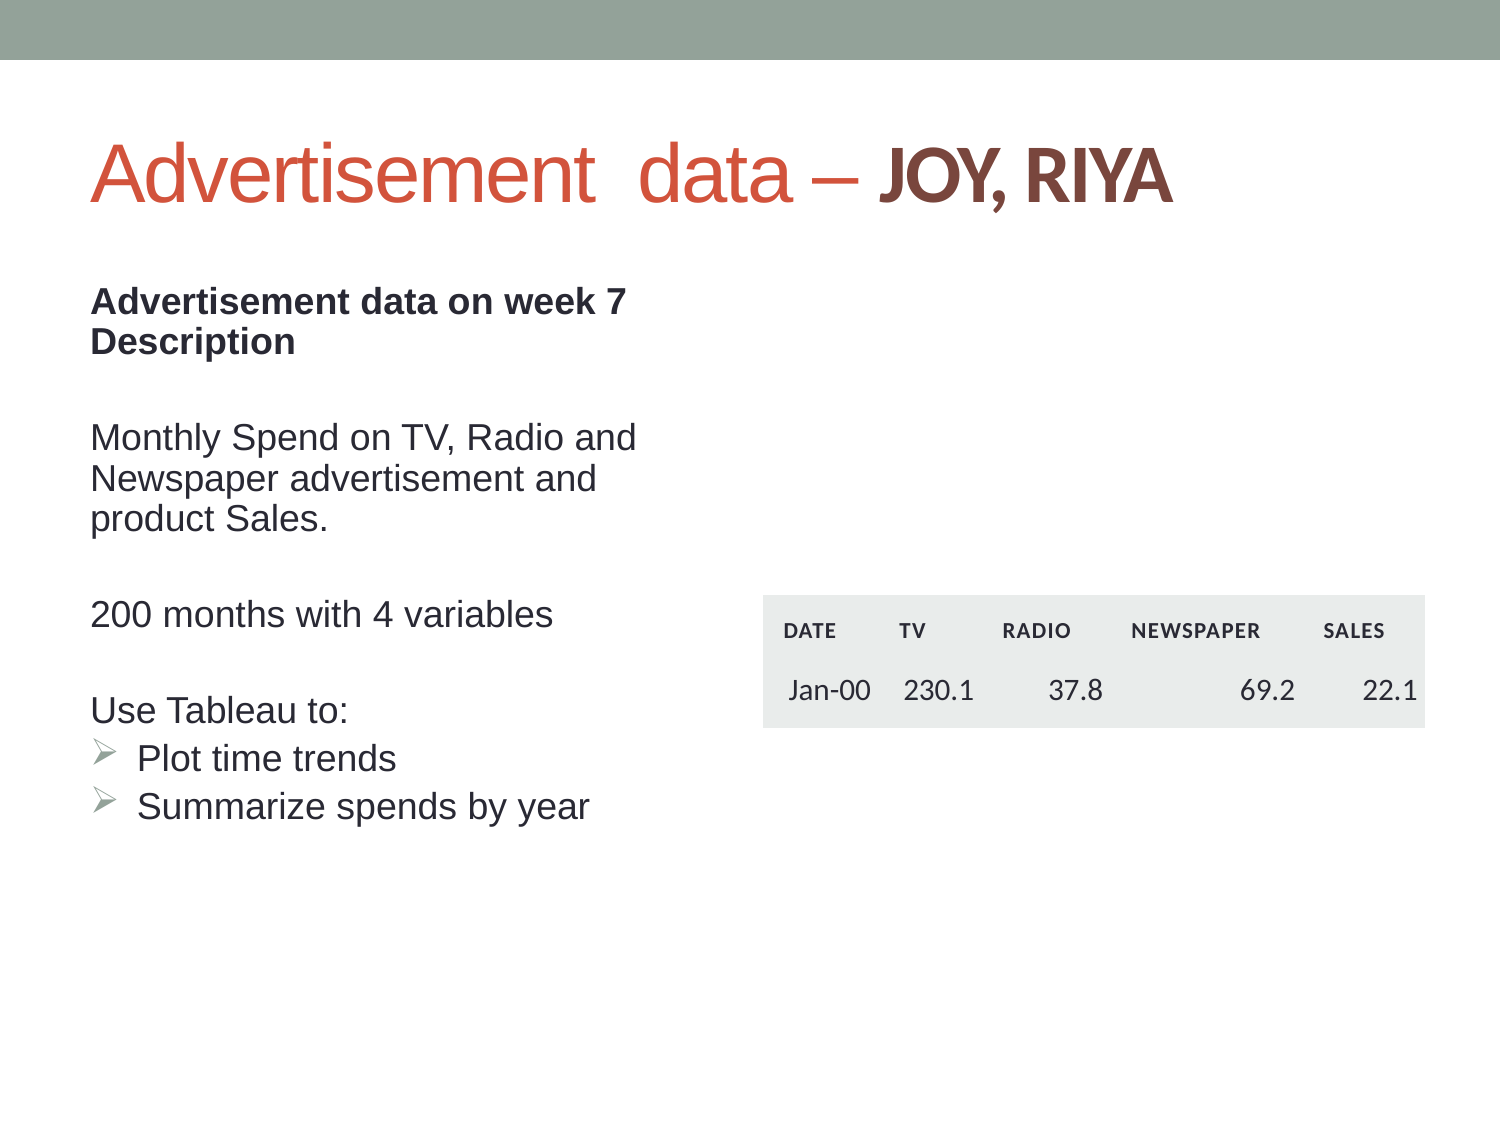

# Advertisement  data – JOY, RIYA
Advertisement data on week 7 Description

Monthly Spend on TV, Radio and Newspaper advertisement and product Sales.

200 months with 4 variables

Use Tableau to:
Plot time trends
Summarize spends by year

| Date | TV | radio | newspaper | sales |
| --- | --- | --- | --- | --- |
| Jan-00 | 230.1 | 37.8 | 69.2 | 22.1 |